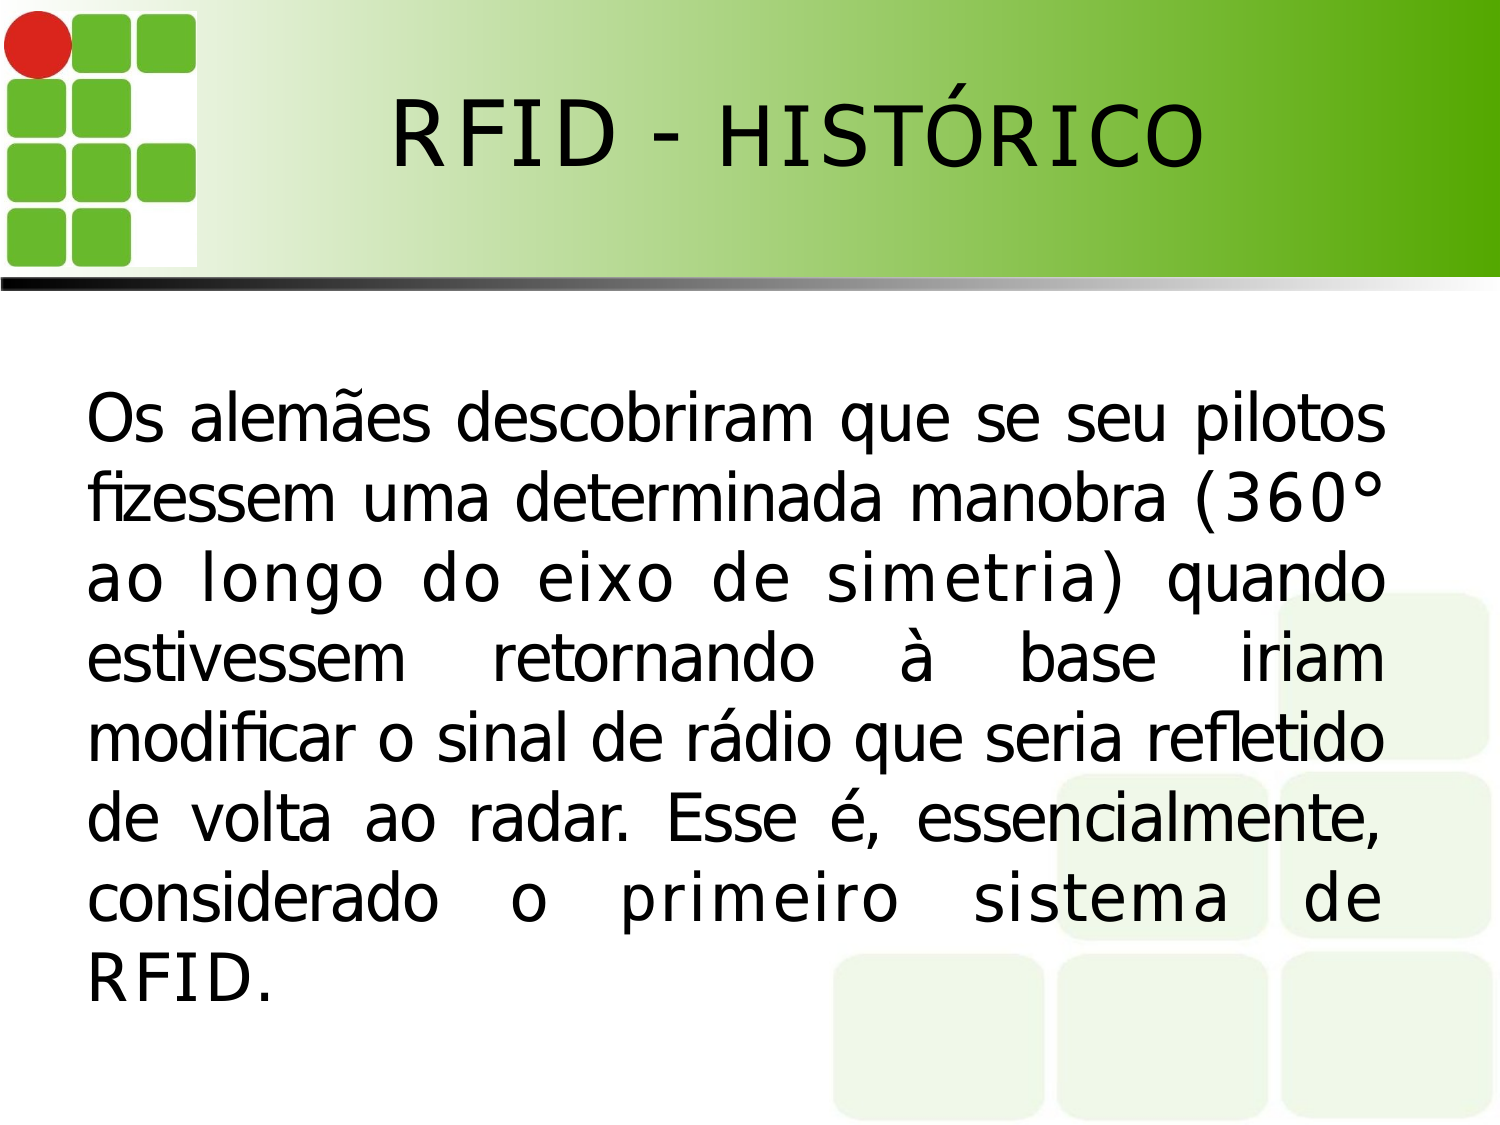

# RFID - HISTÓRICO

Os alemães descobriram que se seu pilotos fizessem uma determinada manobra (360° ao longo do eixo de simetria) quando estivessem retornando à base iriam modificar o sinal de rádio que seria refletido de volta ao radar. Esse é, essencialmente, considerado o primeiro sistema de RFID.